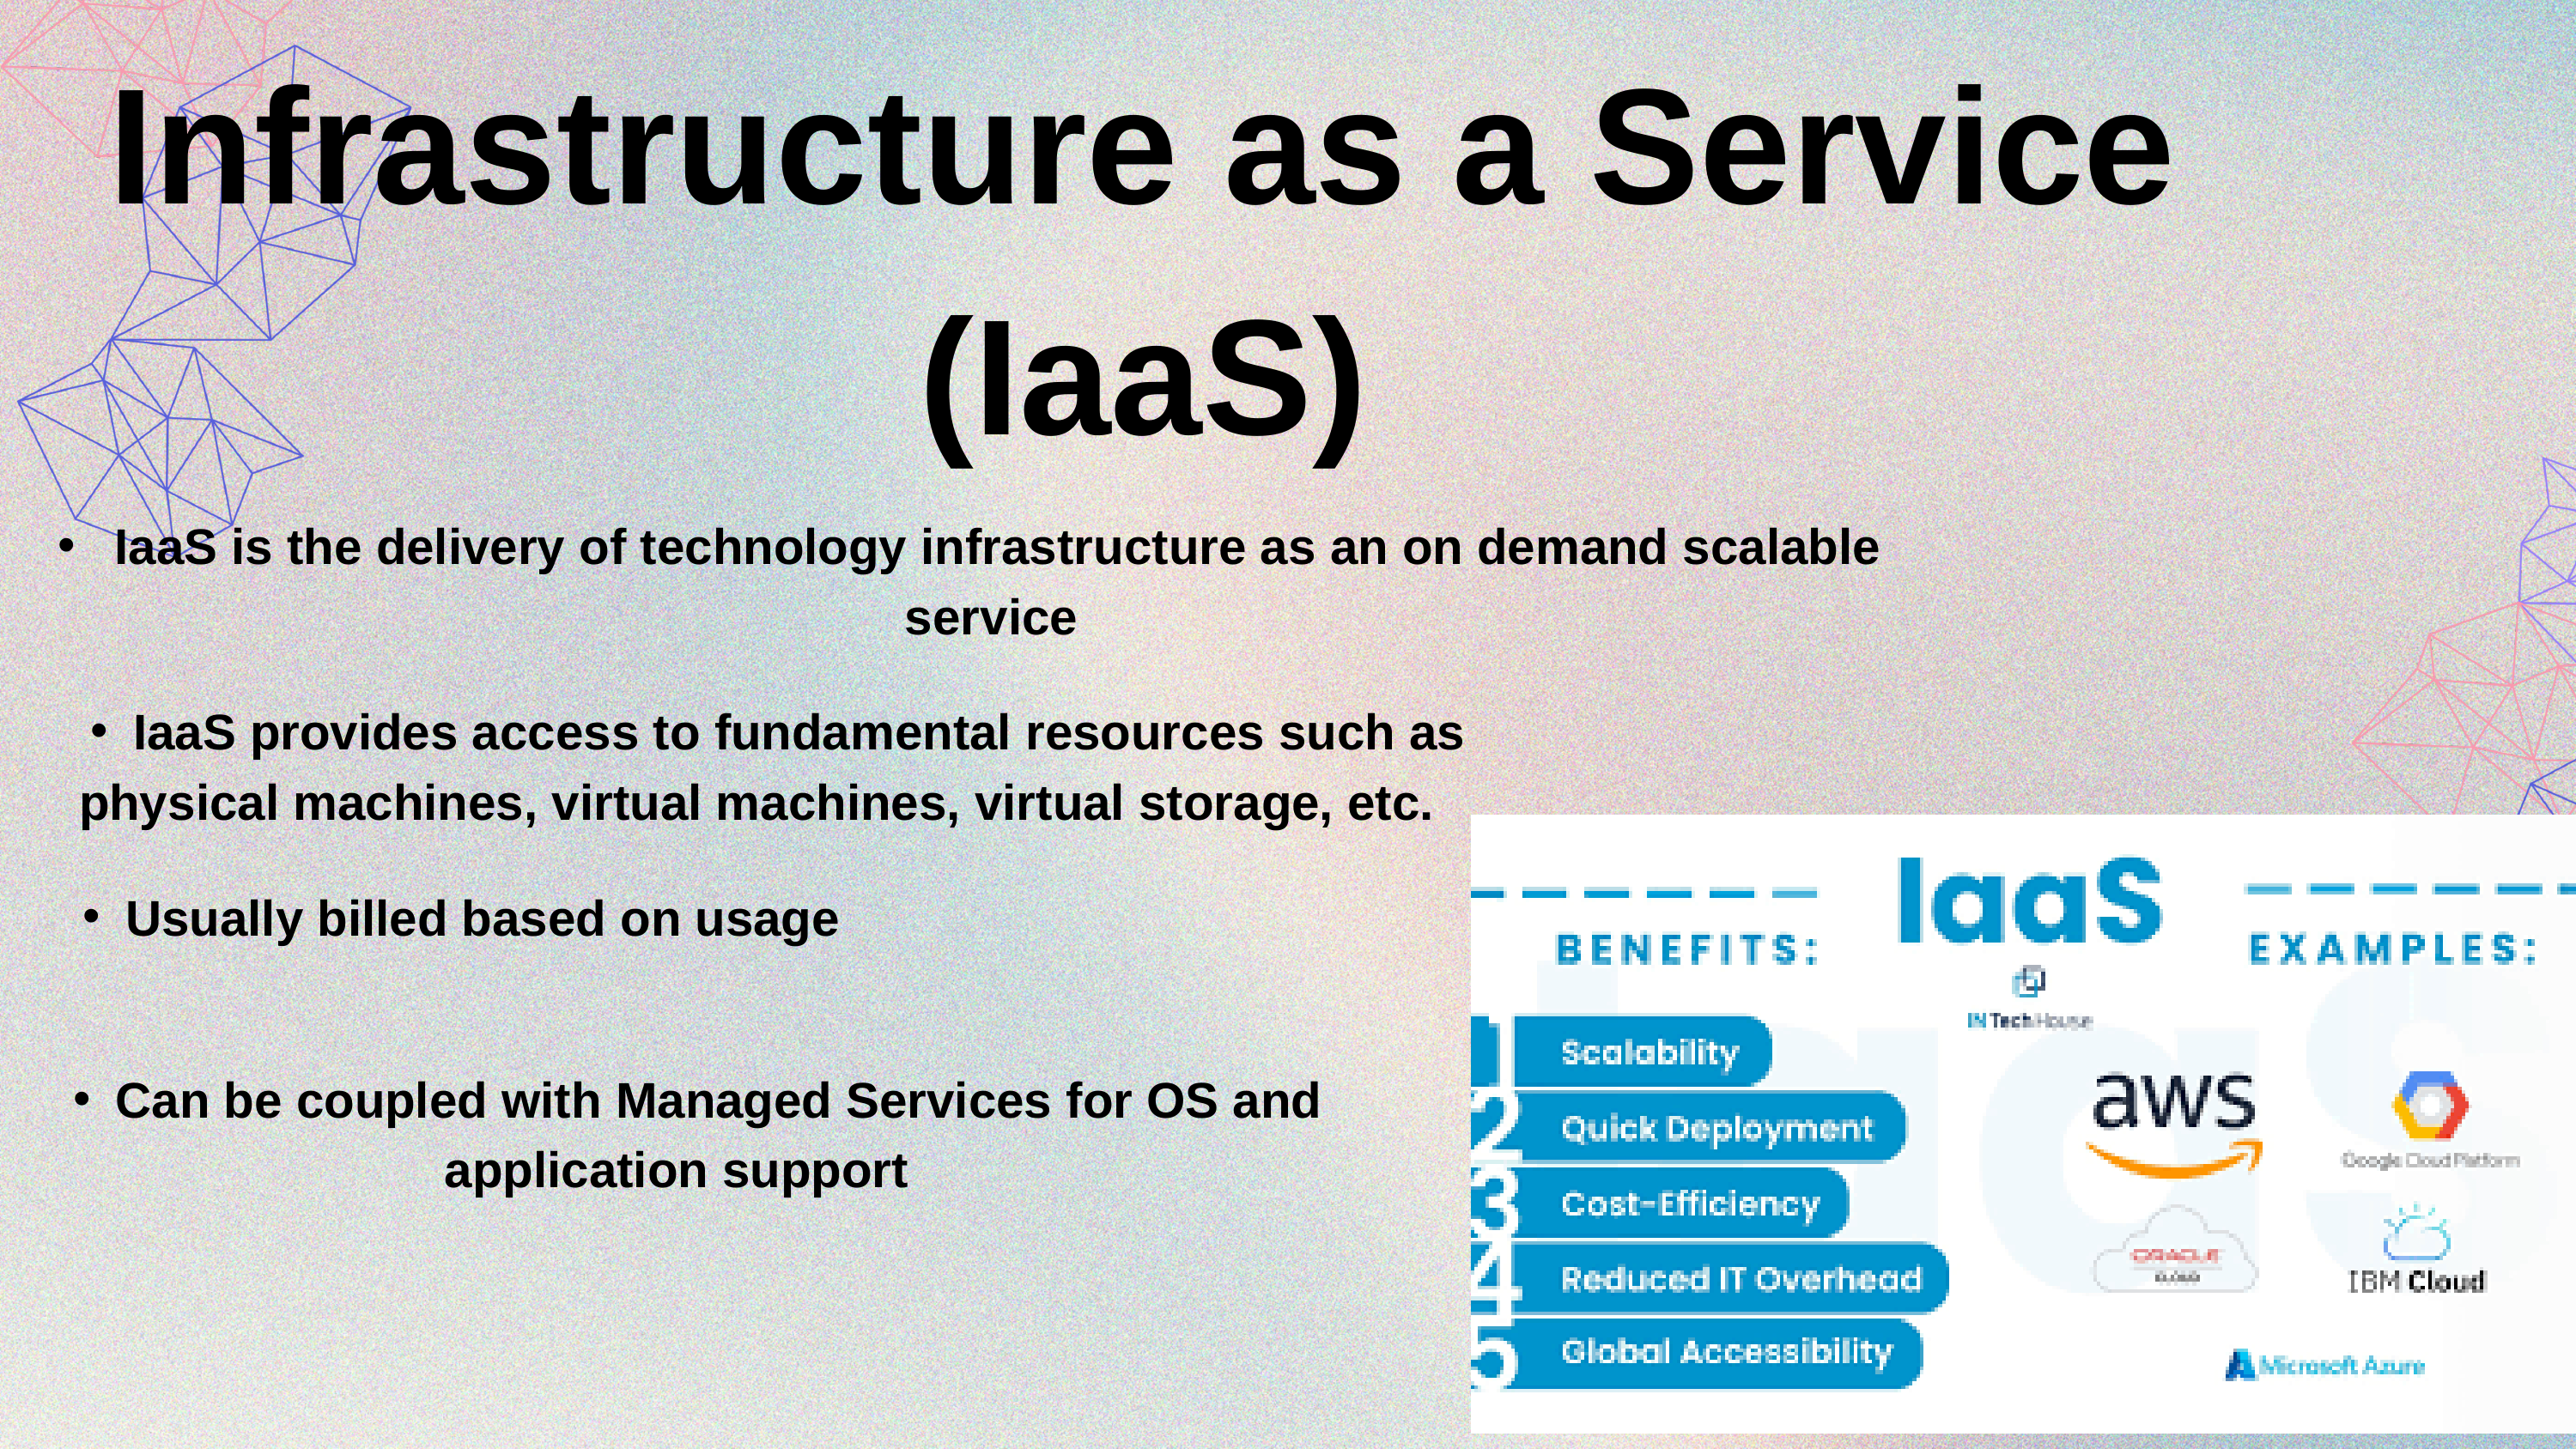

Infrastructure as a Service (IaaS)

 IaaS is the delivery of technology infrastructure as an on demand scalable service
IaaS provides access to fundamental resources such as
physical machines, virtual machines, virtual storage, etc.

Usually billed based on usage
Can be coupled with Managed Services for OS and
application support